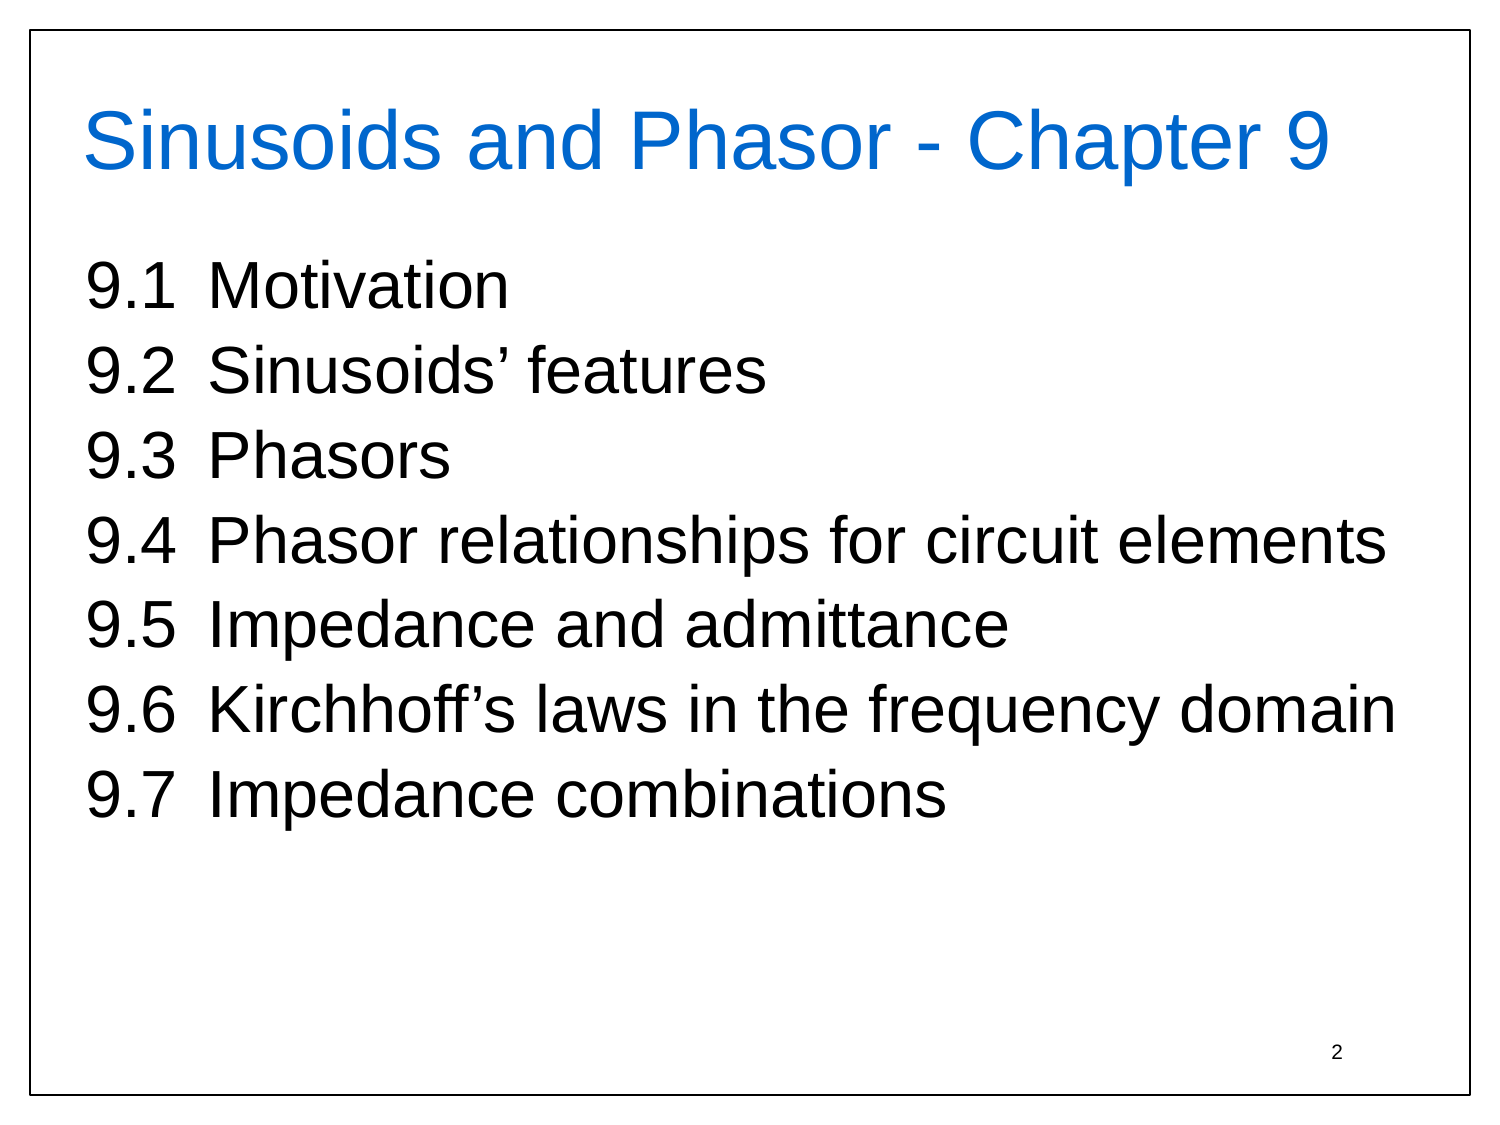

# Sinusoids and Phasor - Chapter 9
9.1	Motivation
9.2	Sinusoids’ features
9.3	Phasors
9.4	Phasor relationships for circuit elements
9.5	Impedance and admittance
9.6	Kirchhoff’s laws in the frequency domain
9.7	Impedance combinations
2